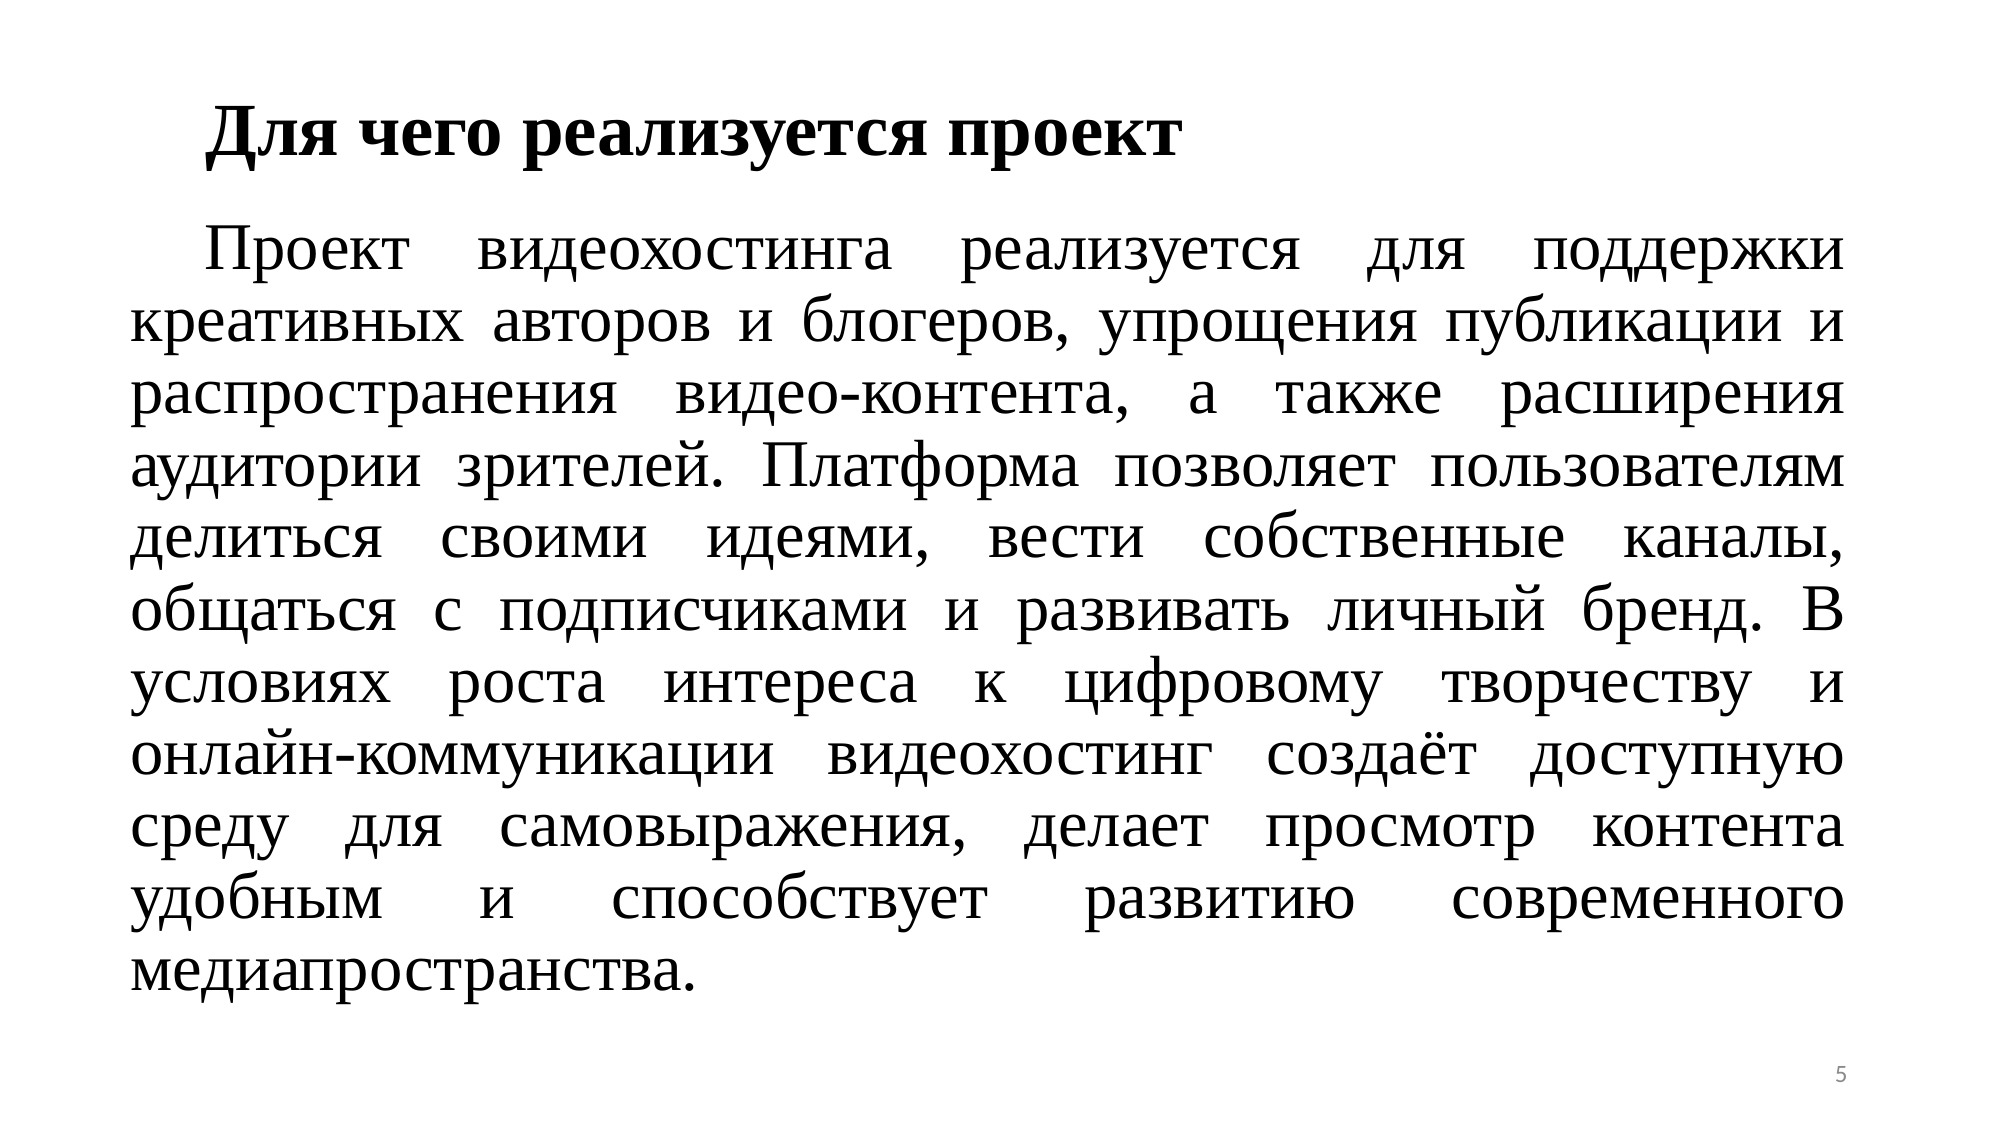

# Для чего реализуется проект
Проект видеохостинга реализуется для поддержки креативных авторов и блогеров, упрощения публикации и распространения видео-контента, а также расширения аудитории зрителей. Платформа позволяет пользователям делиться своими идеями, вести собственные каналы, общаться с подписчиками и развивать личный бренд. В условиях роста интереса к цифровому творчеству и онлайн-коммуникации видеохостинг создаёт доступную среду для самовыражения, делает просмотр контента удобным и способствует развитию современного медиапространства.
5